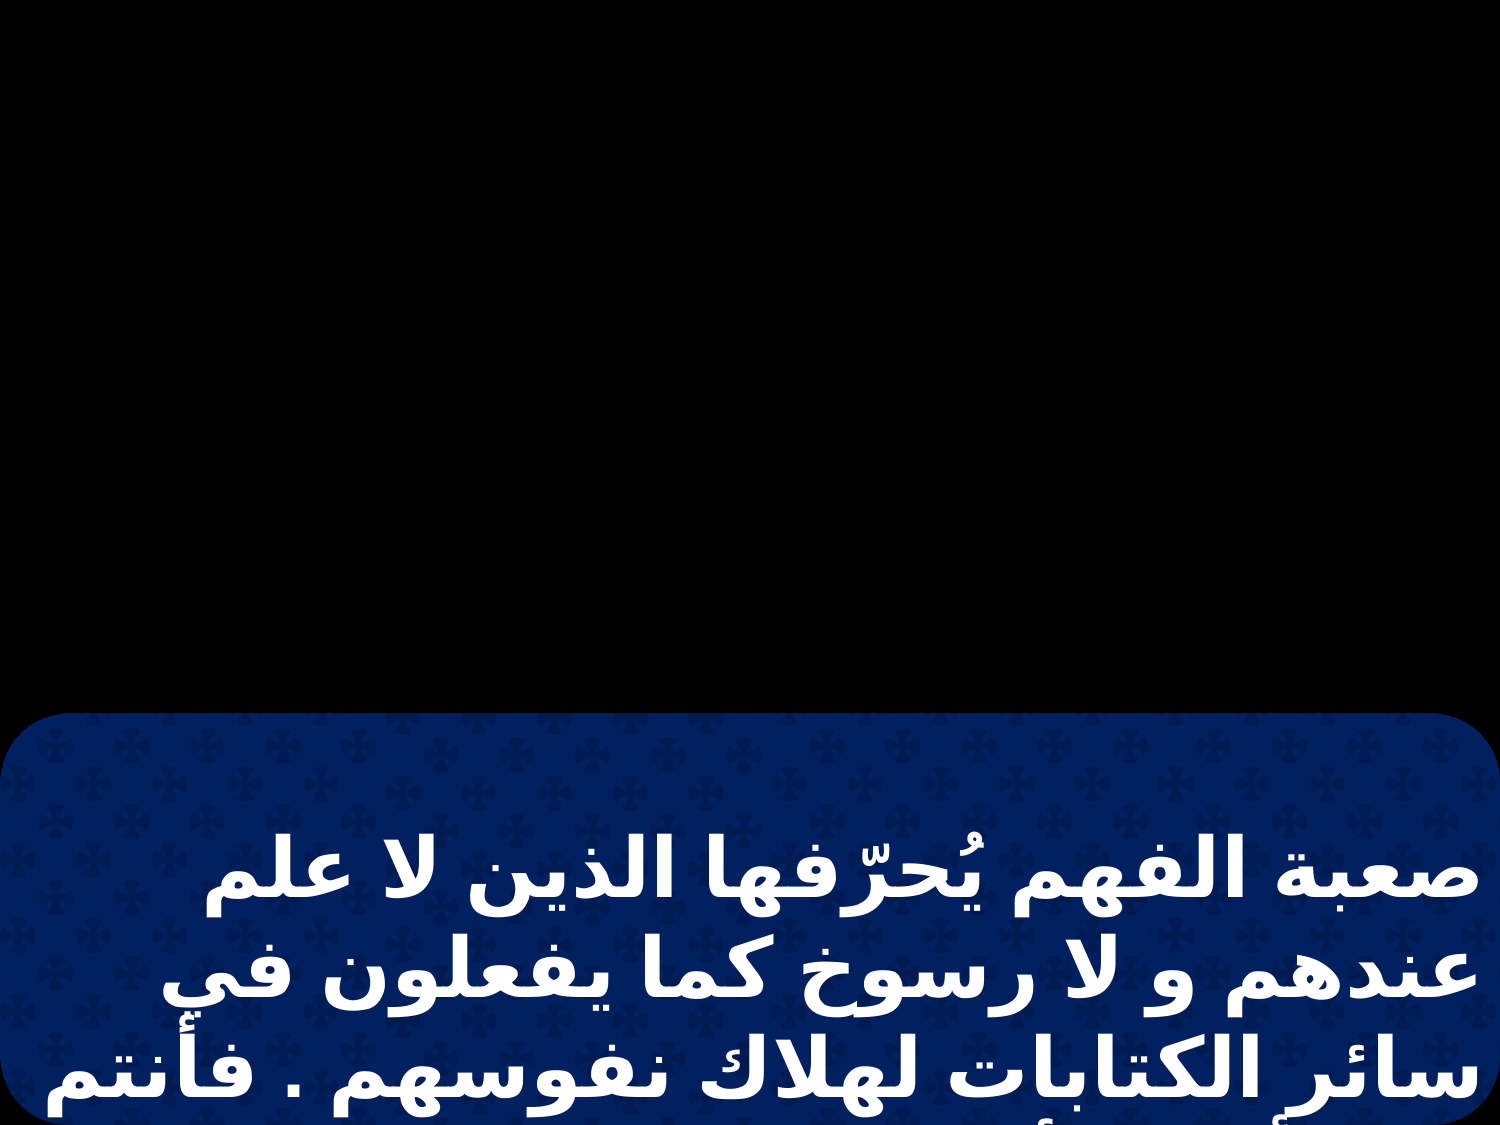

صعبة الفهم يُحرّفها الذين لا علم عندهم و لا رسوخ كما يفعلون في سائر الكتابات لهلاك نفوسهم . فأنتم إذن  أيها الأحباء إذ قد سبقتم فعلمتم فتحفظوا لئلا تنقادوا